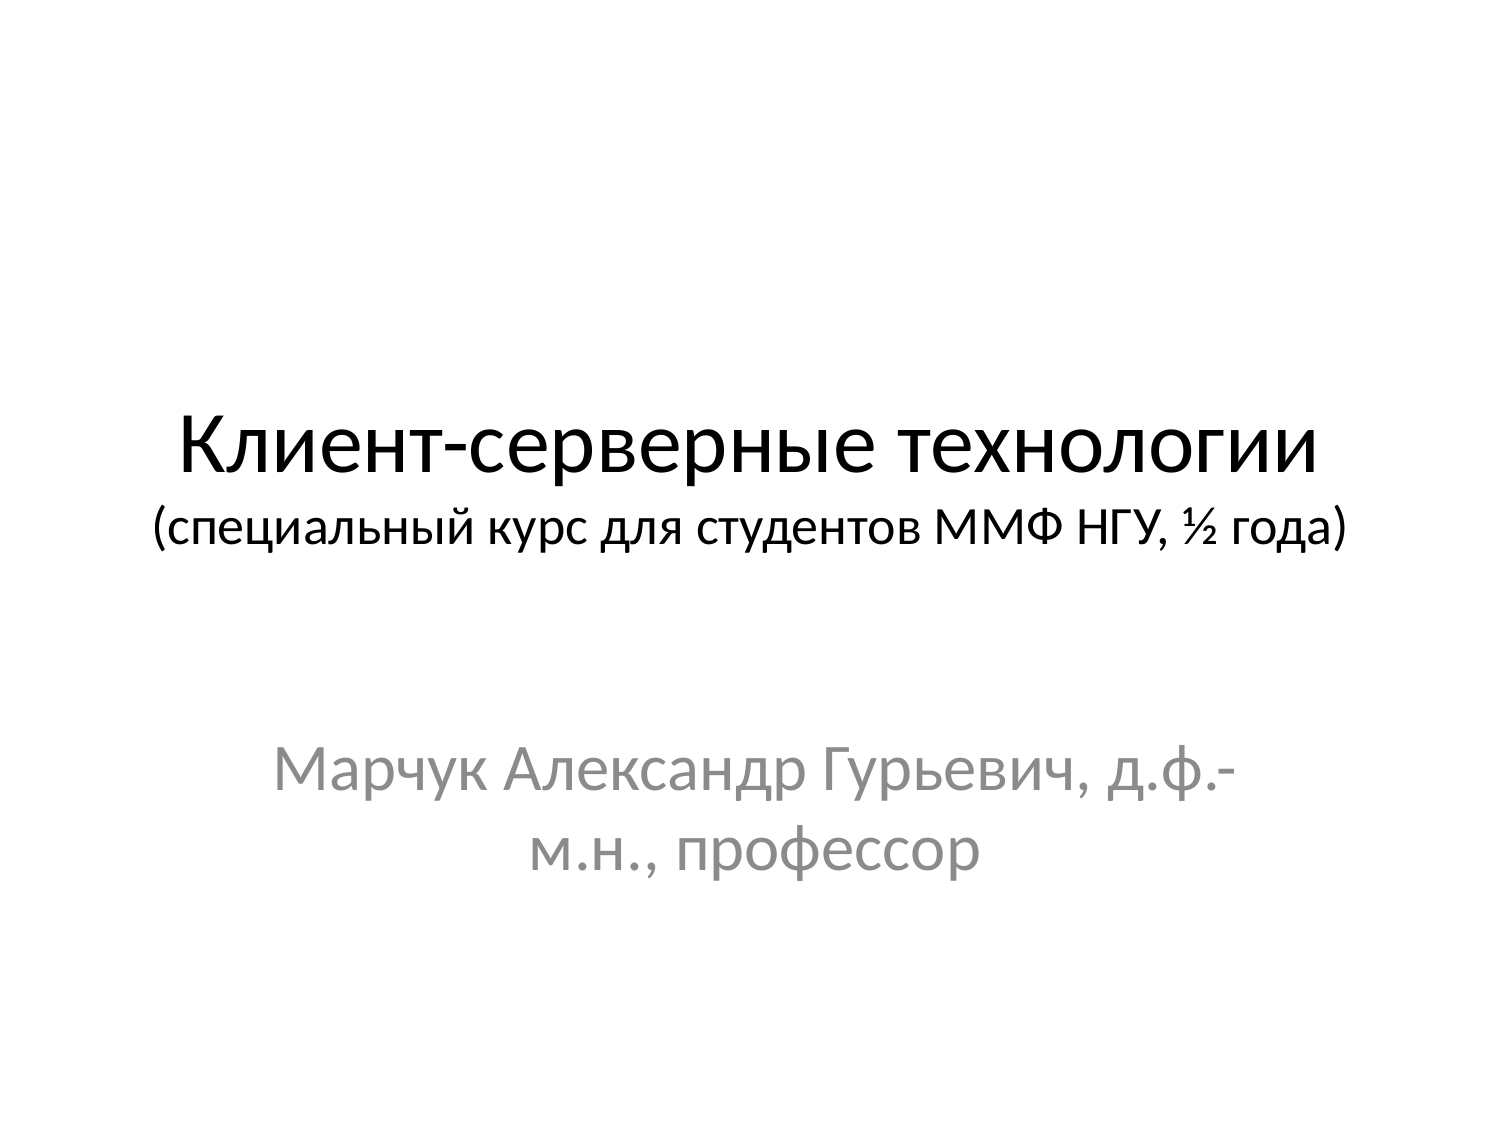

# Клиент-серверные технологии (специальный курс для студентов ММФ НГУ, ½ года)
Марчук Александр Гурьевич, д.ф.-м.н., профессор